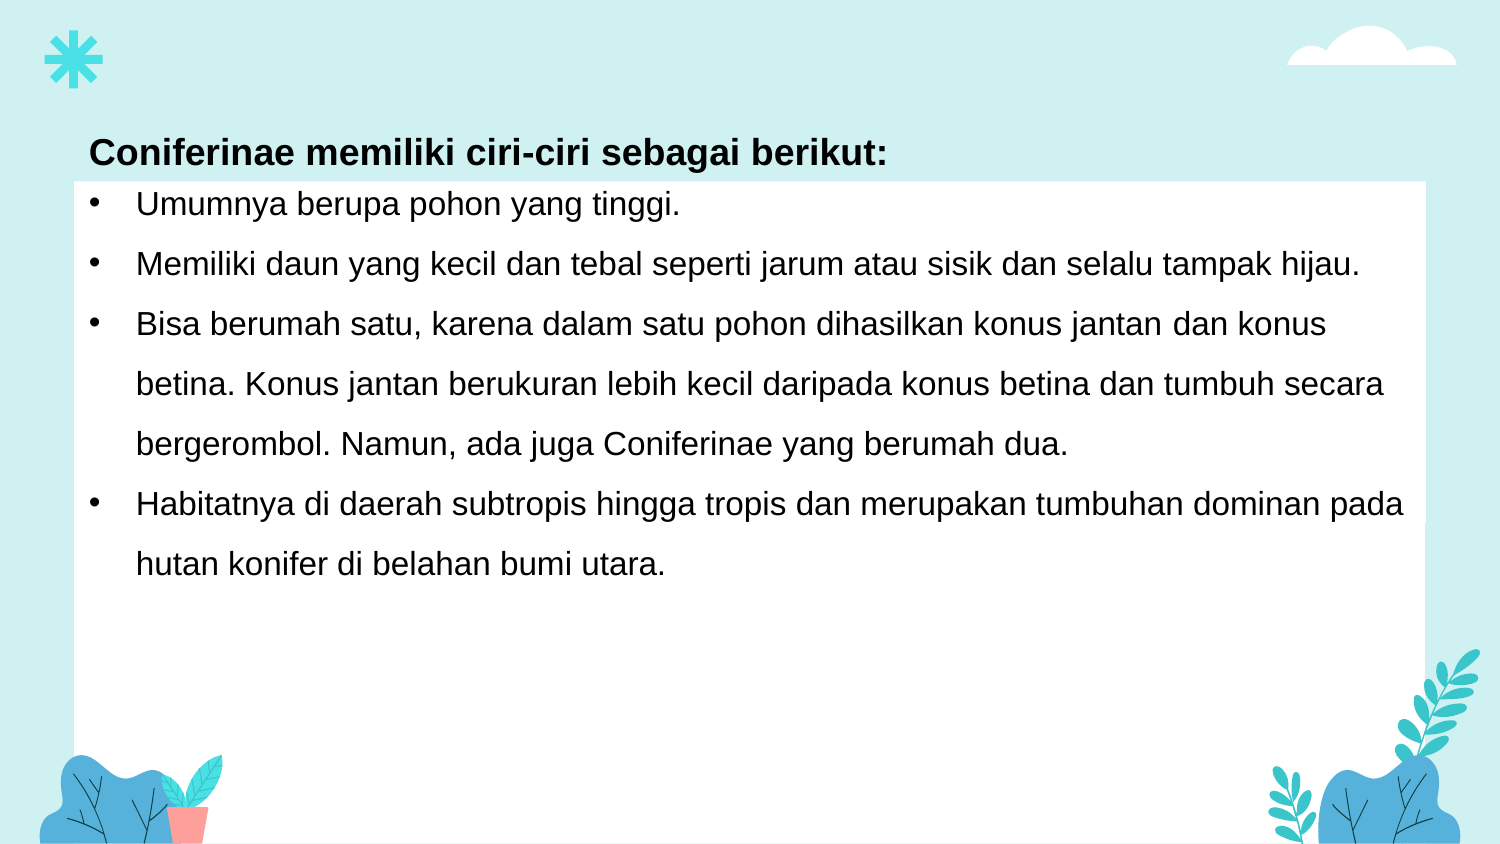

Coniferinae memiliki ciri-ciri sebagai berikut:

Umumnya berupa pohon yang tinggi.
Memiliki daun yang kecil dan tebal seperti jarum atau sisik dan selalu tampak hijau.
Bisa berumah satu, karena dalam satu pohon dihasilkan konus jantan dan konus betina. Konus jantan berukuran lebih kecil daripada konus betina dan tumbuh secara bergerombol. Namun, ada juga Coniferinae yang berumah dua.
Habitatnya di daerah subtropis hingga tropis dan merupakan tumbuhan dominan pada hutan konifer di belahan bumi utara.